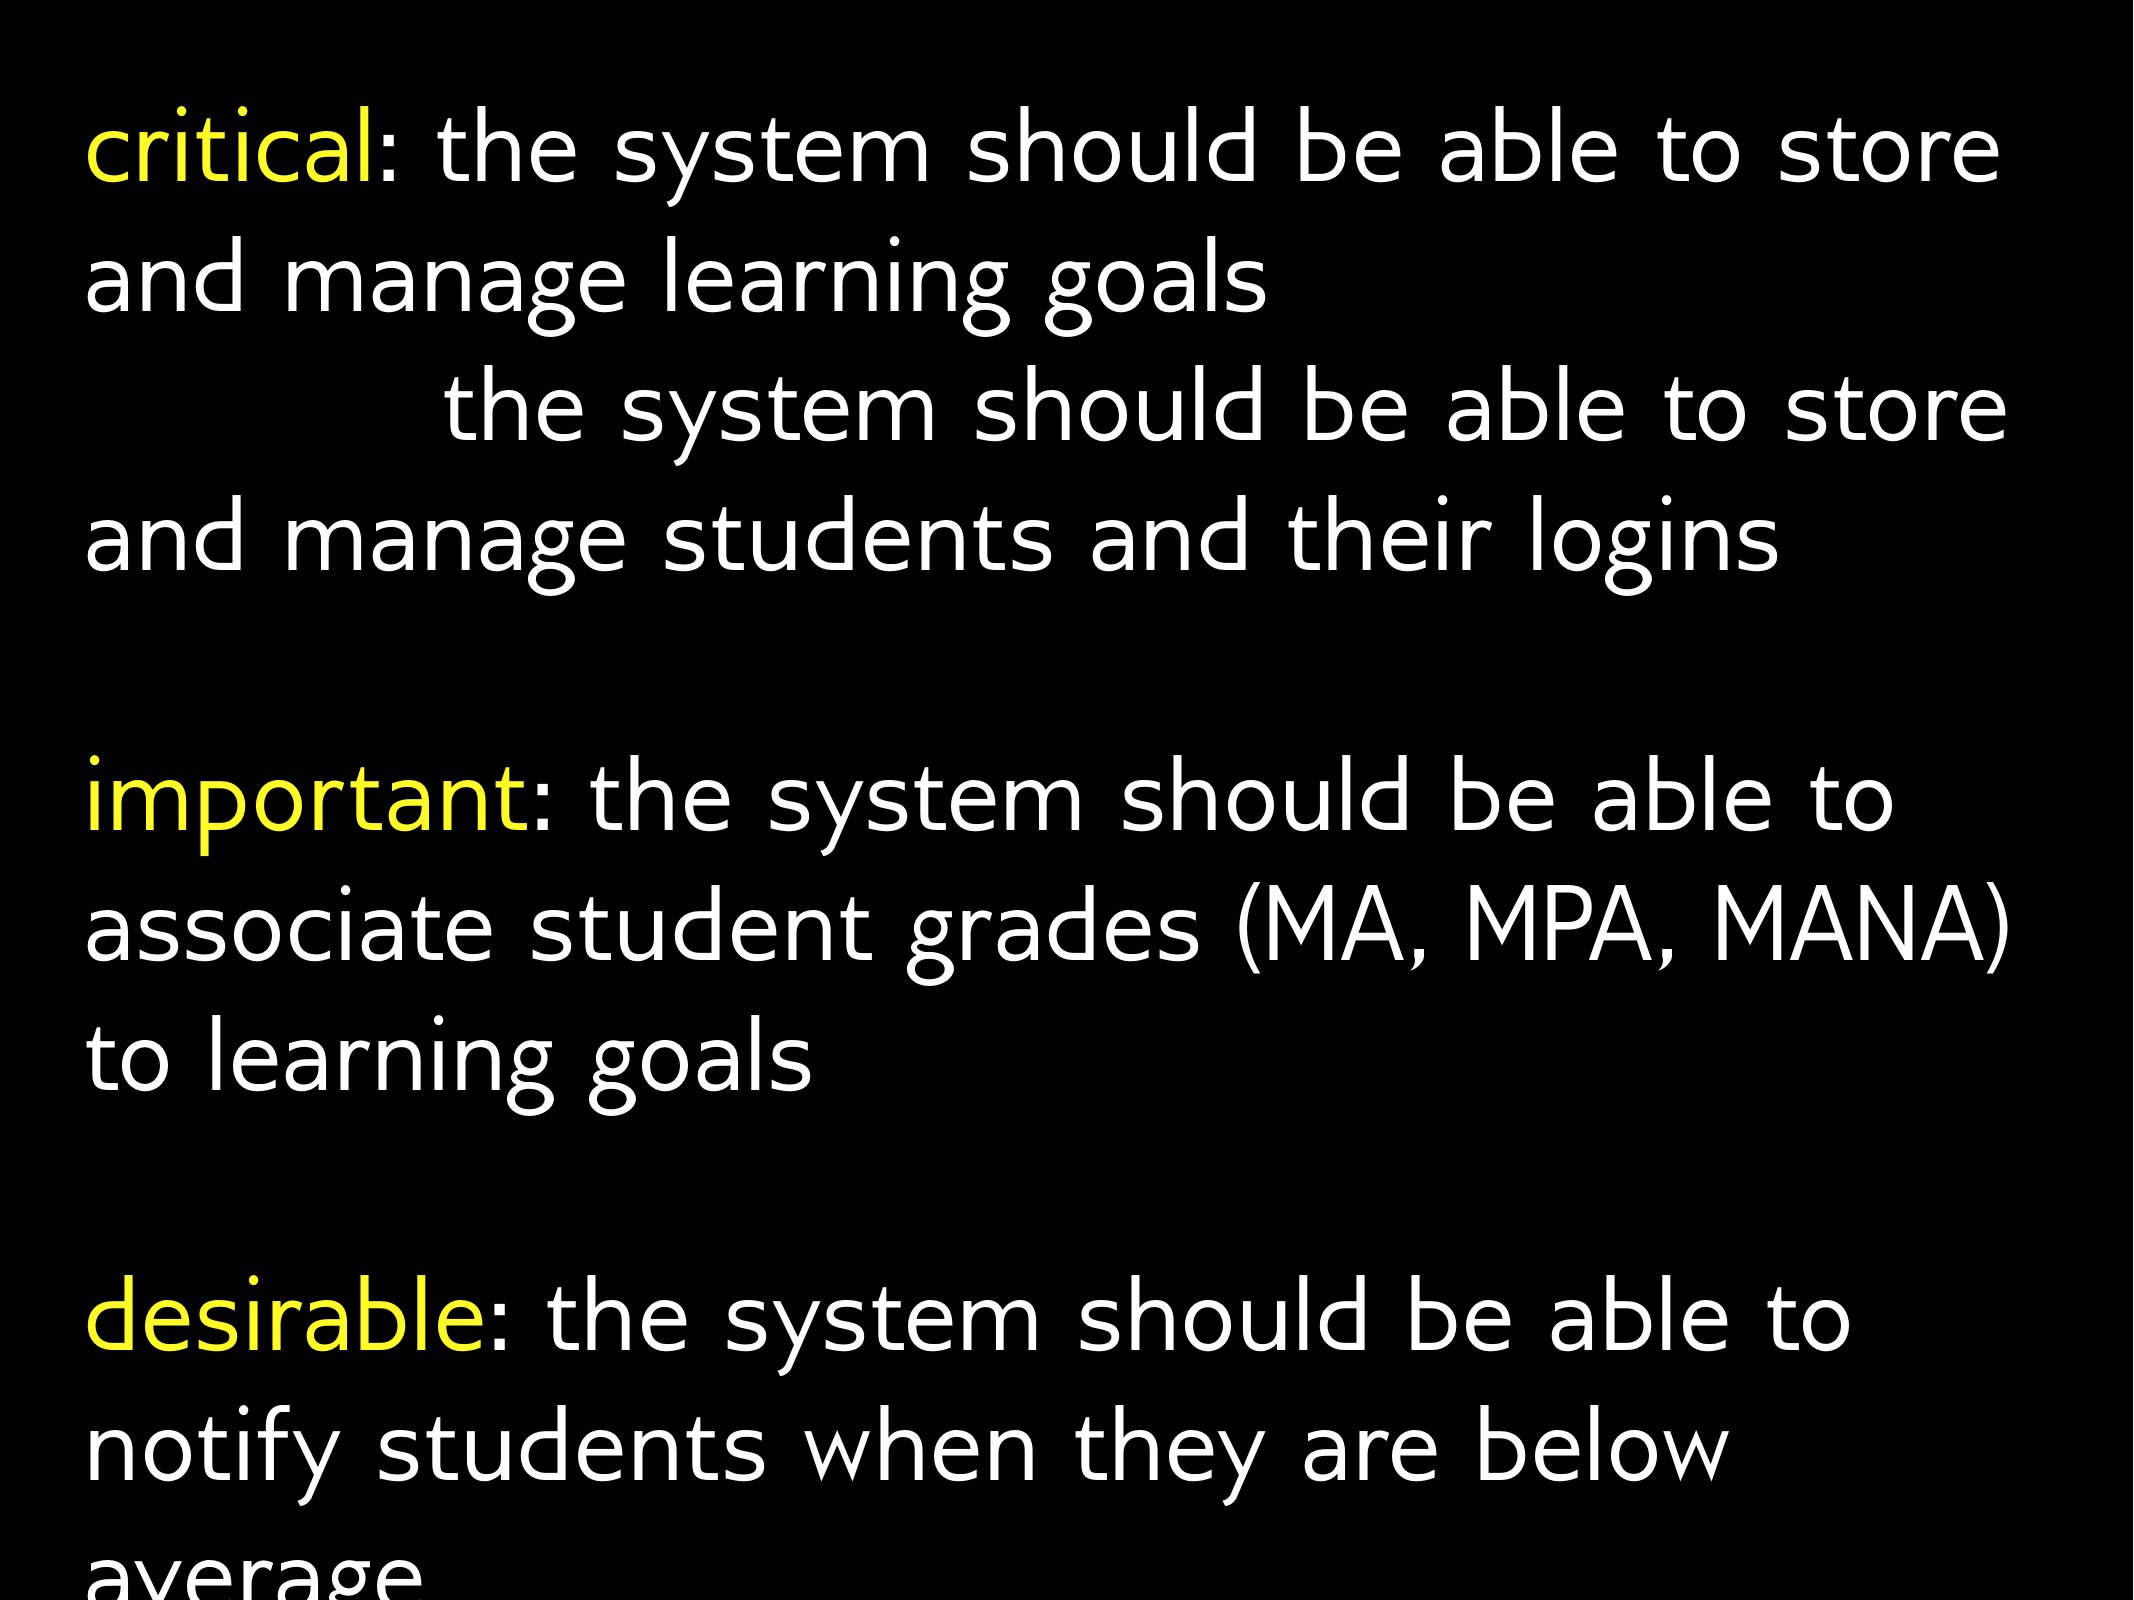

# critical: the system should be able to store and manage learning goals
           the system should be able to store and manage students and their logins

important: the system should be able to associate student grades (MA, MPA, MANA) to learning goals

desirable: the system should be able to notify students when they are below average